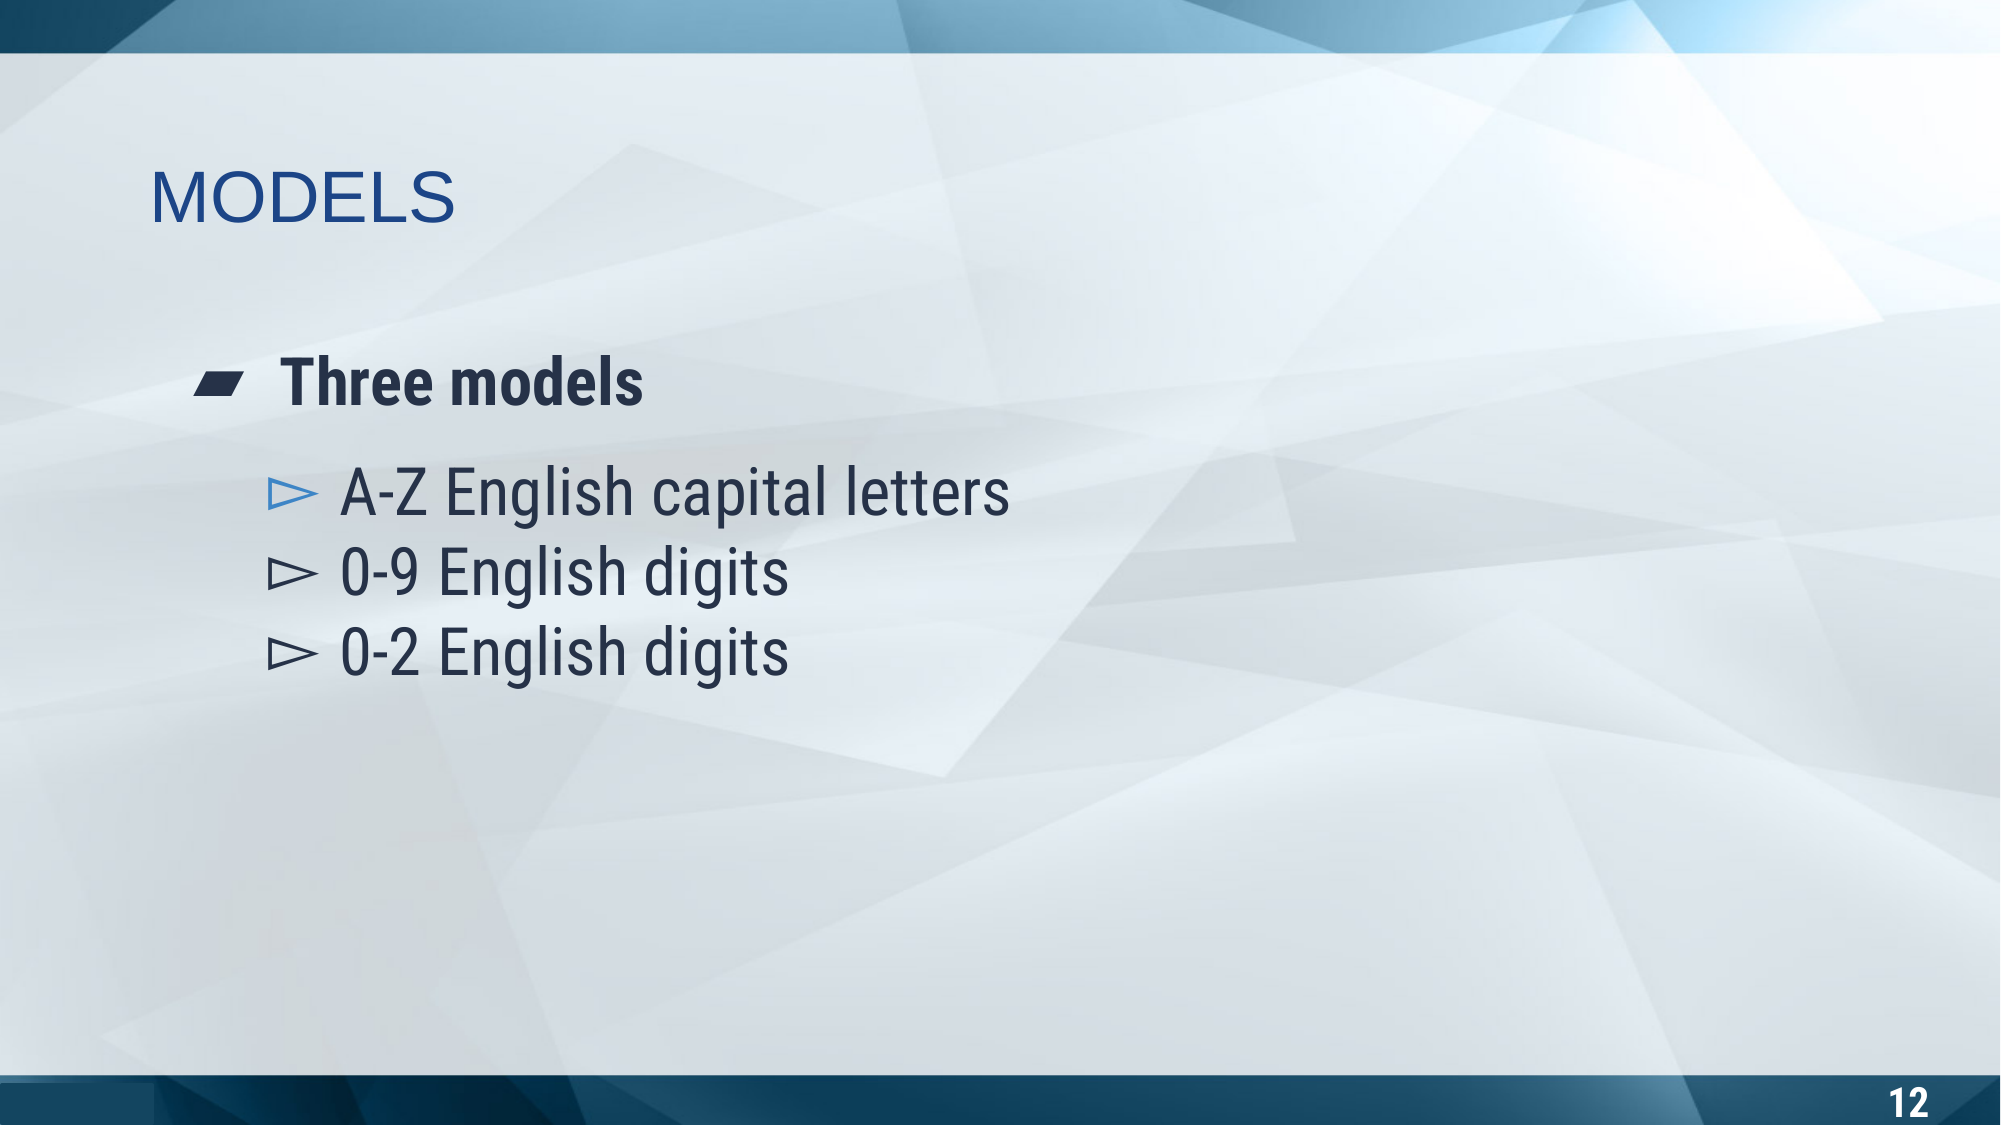

MODELS

 Three models

A-Z English capital letters
0-9 English digits
0-2 English digits

12